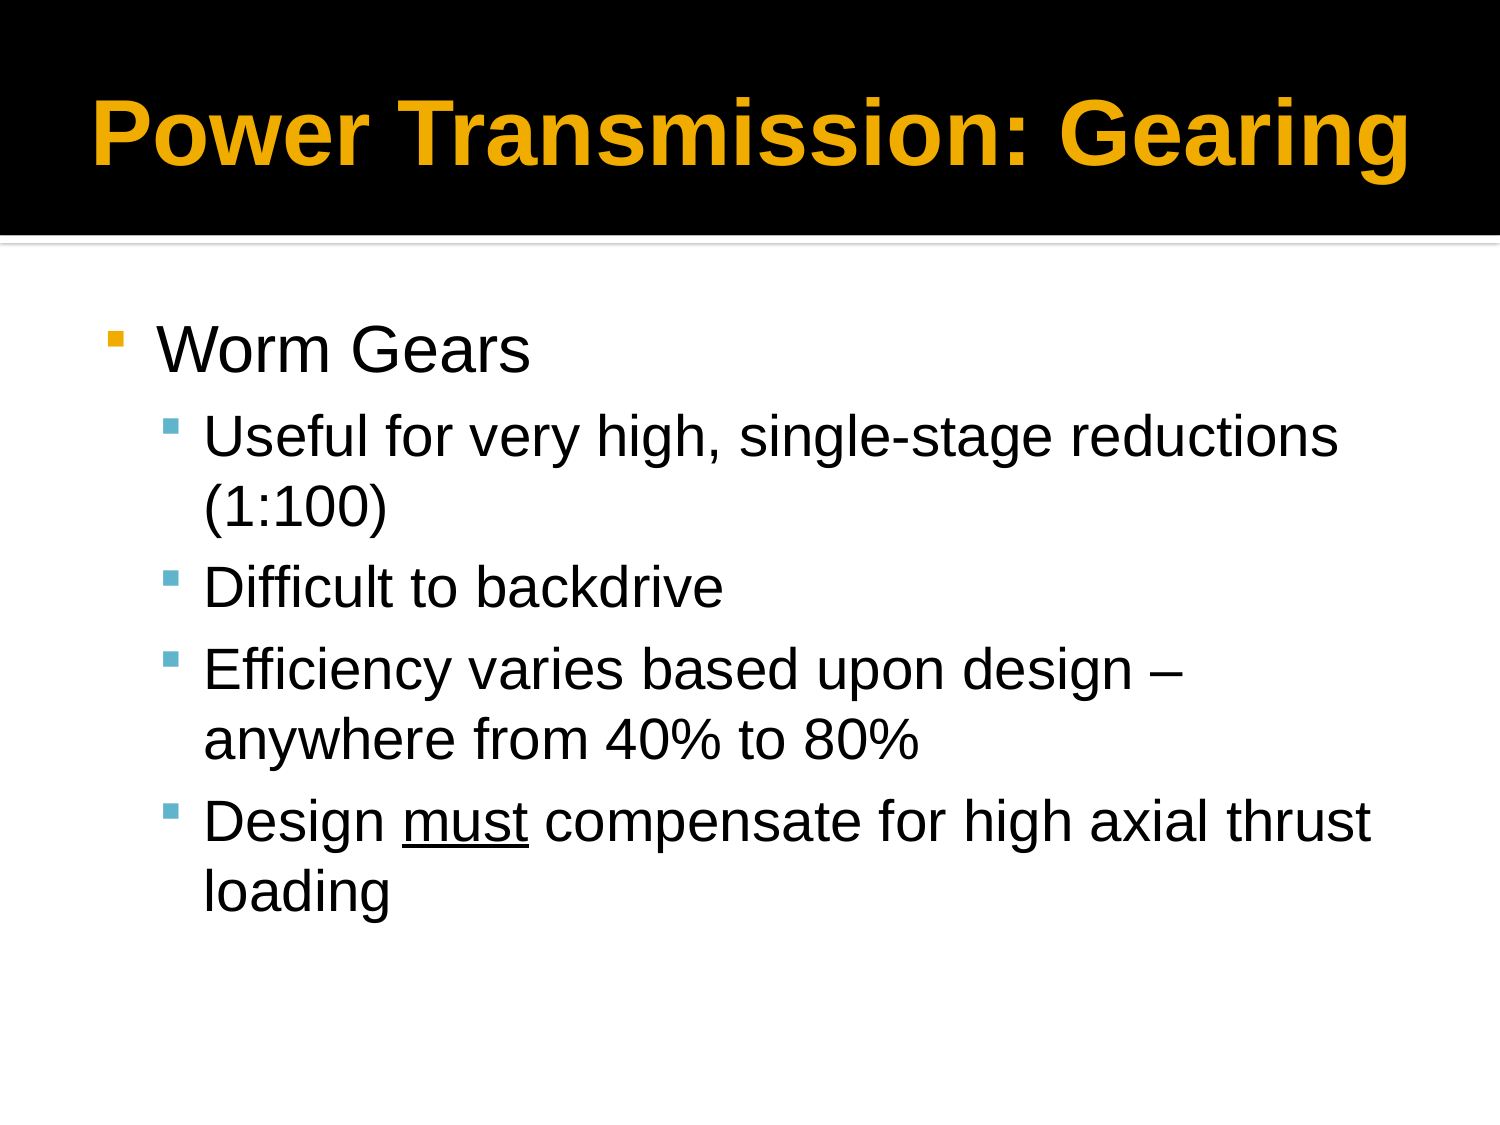

Power Transmission: Gearing
Worm Gears
Useful for very high, single-stage reductions (1:100)
Difficult to backdrive
Efficiency varies based upon design – anywhere from 40% to 80%
Design must compensate for high axial thrust loading